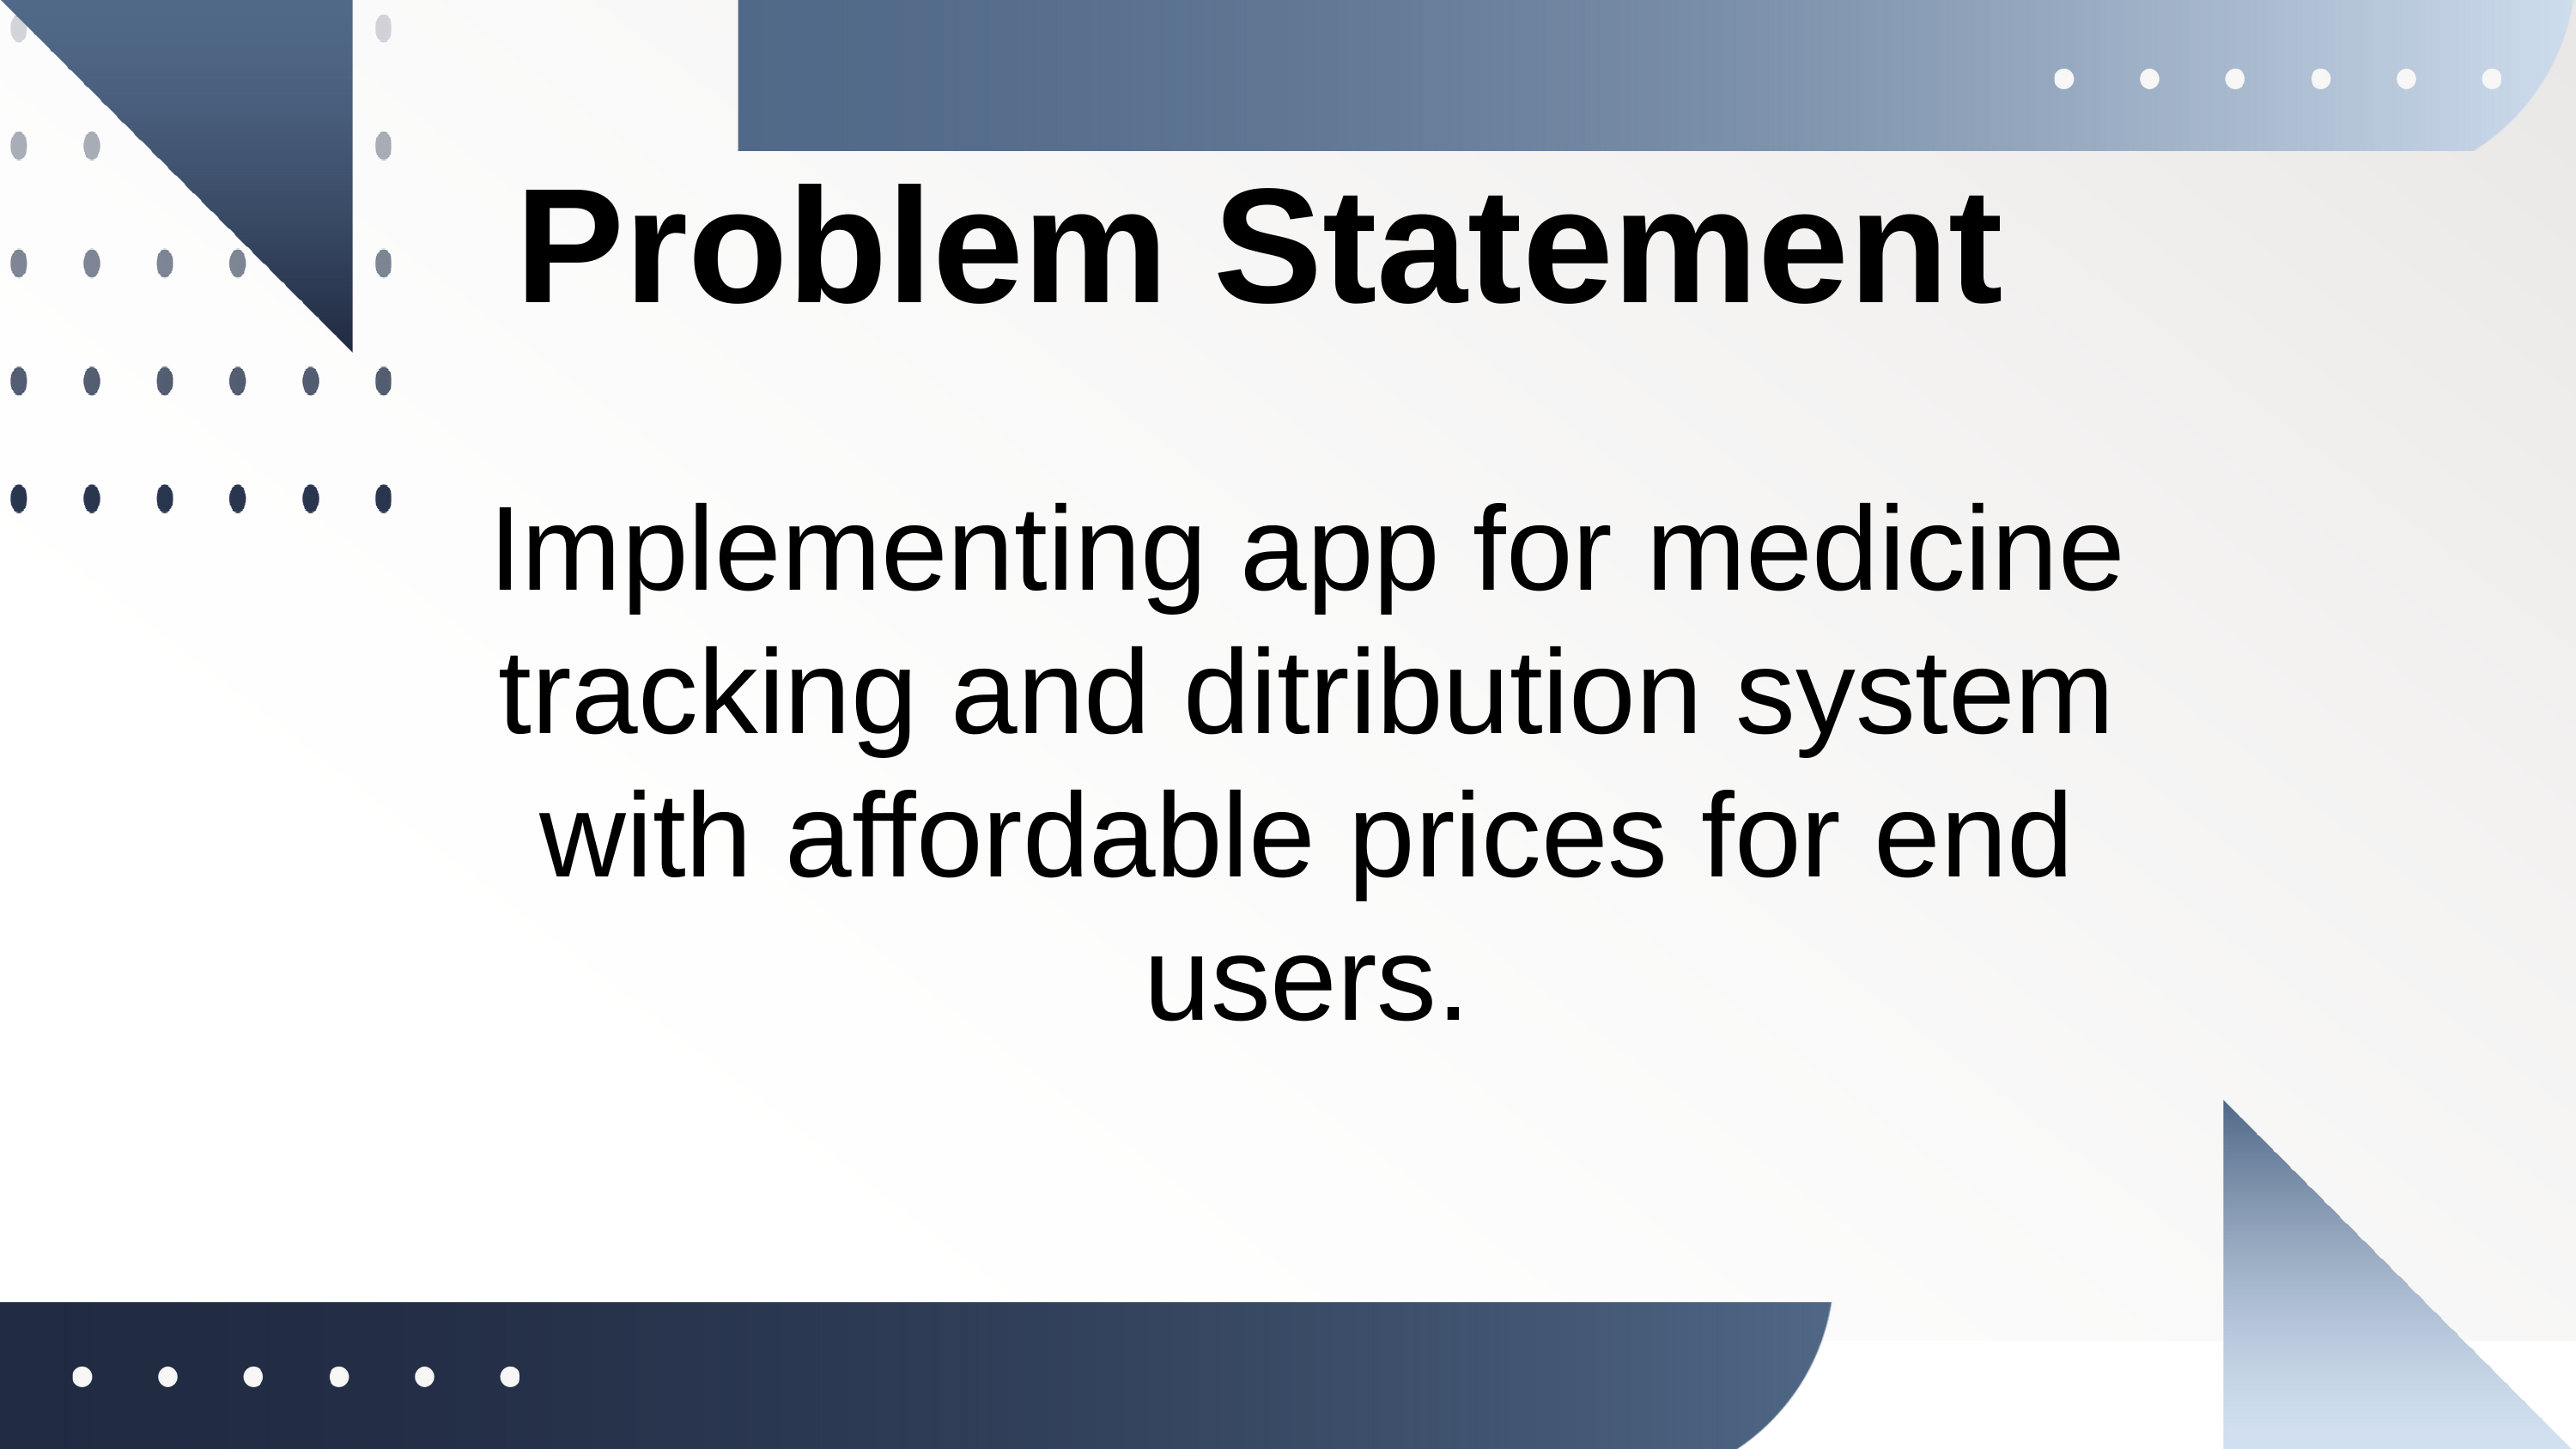

Problem Statement
Implementing app for medicine tracking and ditribution system with affordable prices for end users.